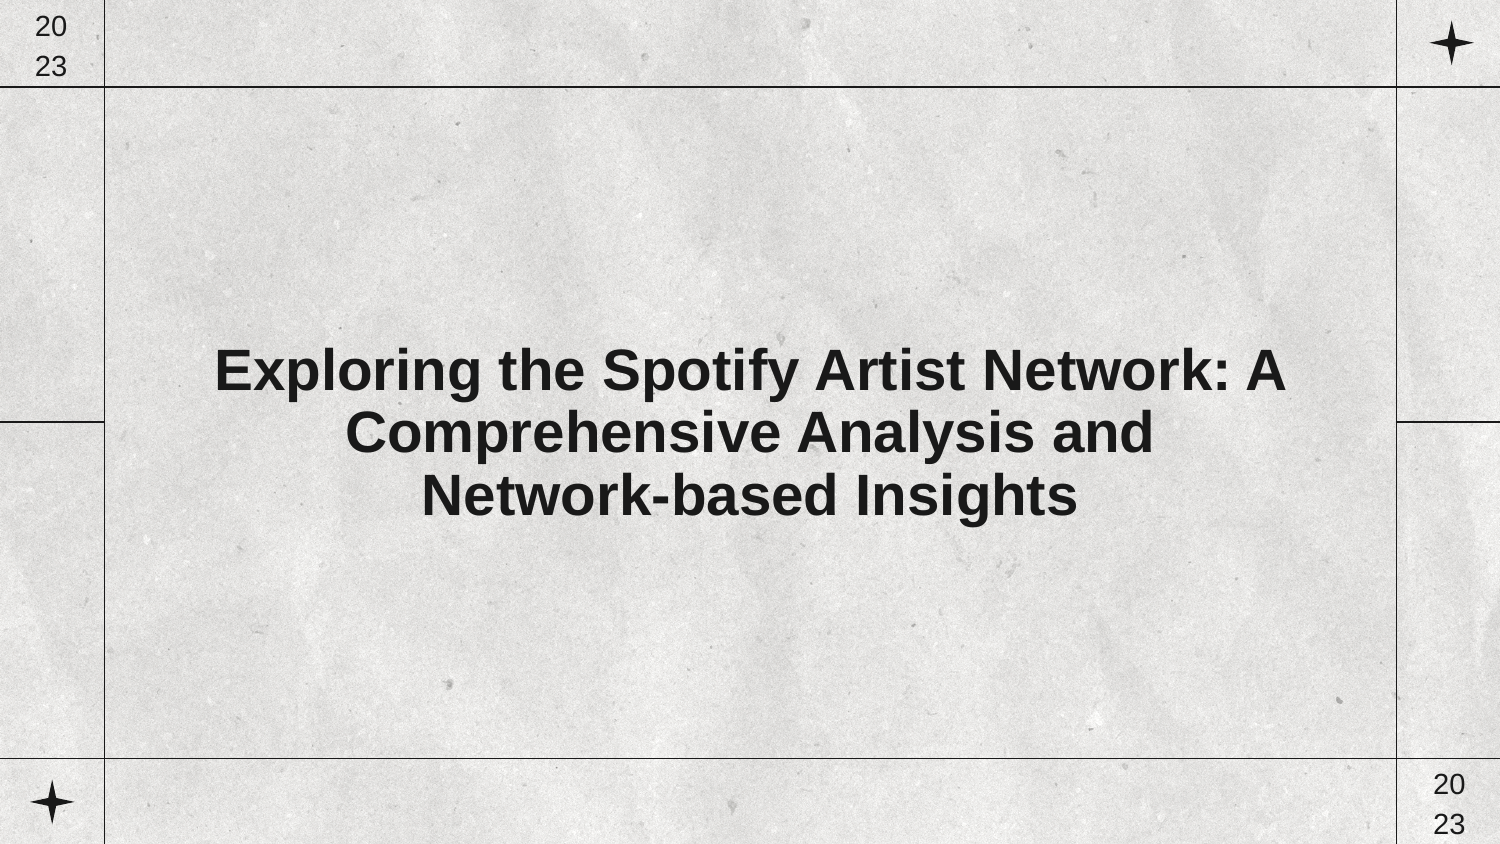

# Exploring the Spotify Artist Network: A Comprehensive Analysis and Network-based Insights